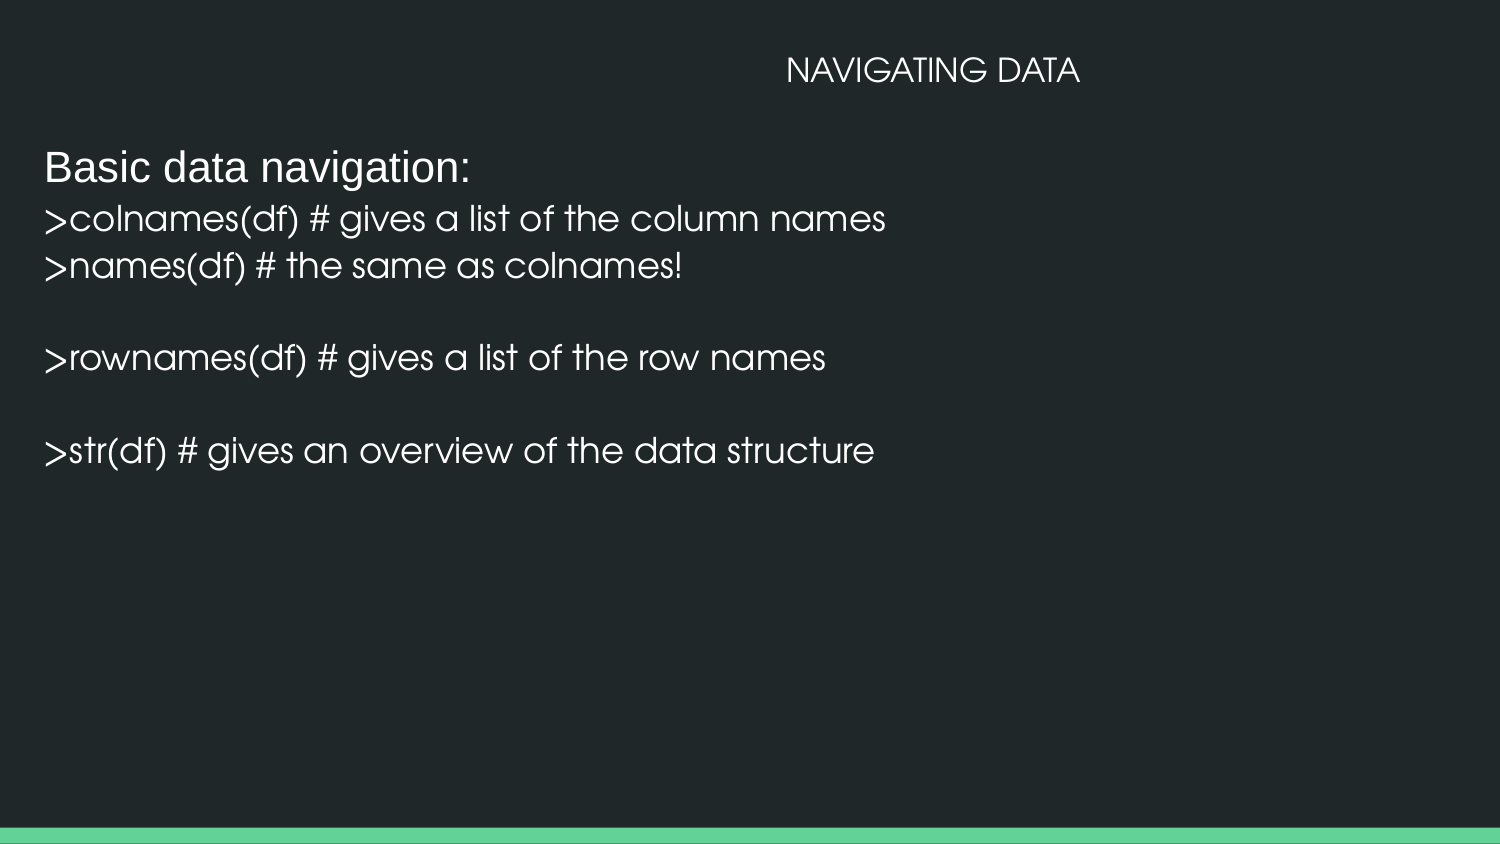

# NAVIGATING DATA
Basic data navigation:
>colnames(df) # gives a list of the column names
>names(df) # the same as colnames!

>rownames(df) # gives a list of the row names

>str(df) # gives an overview of the data structure